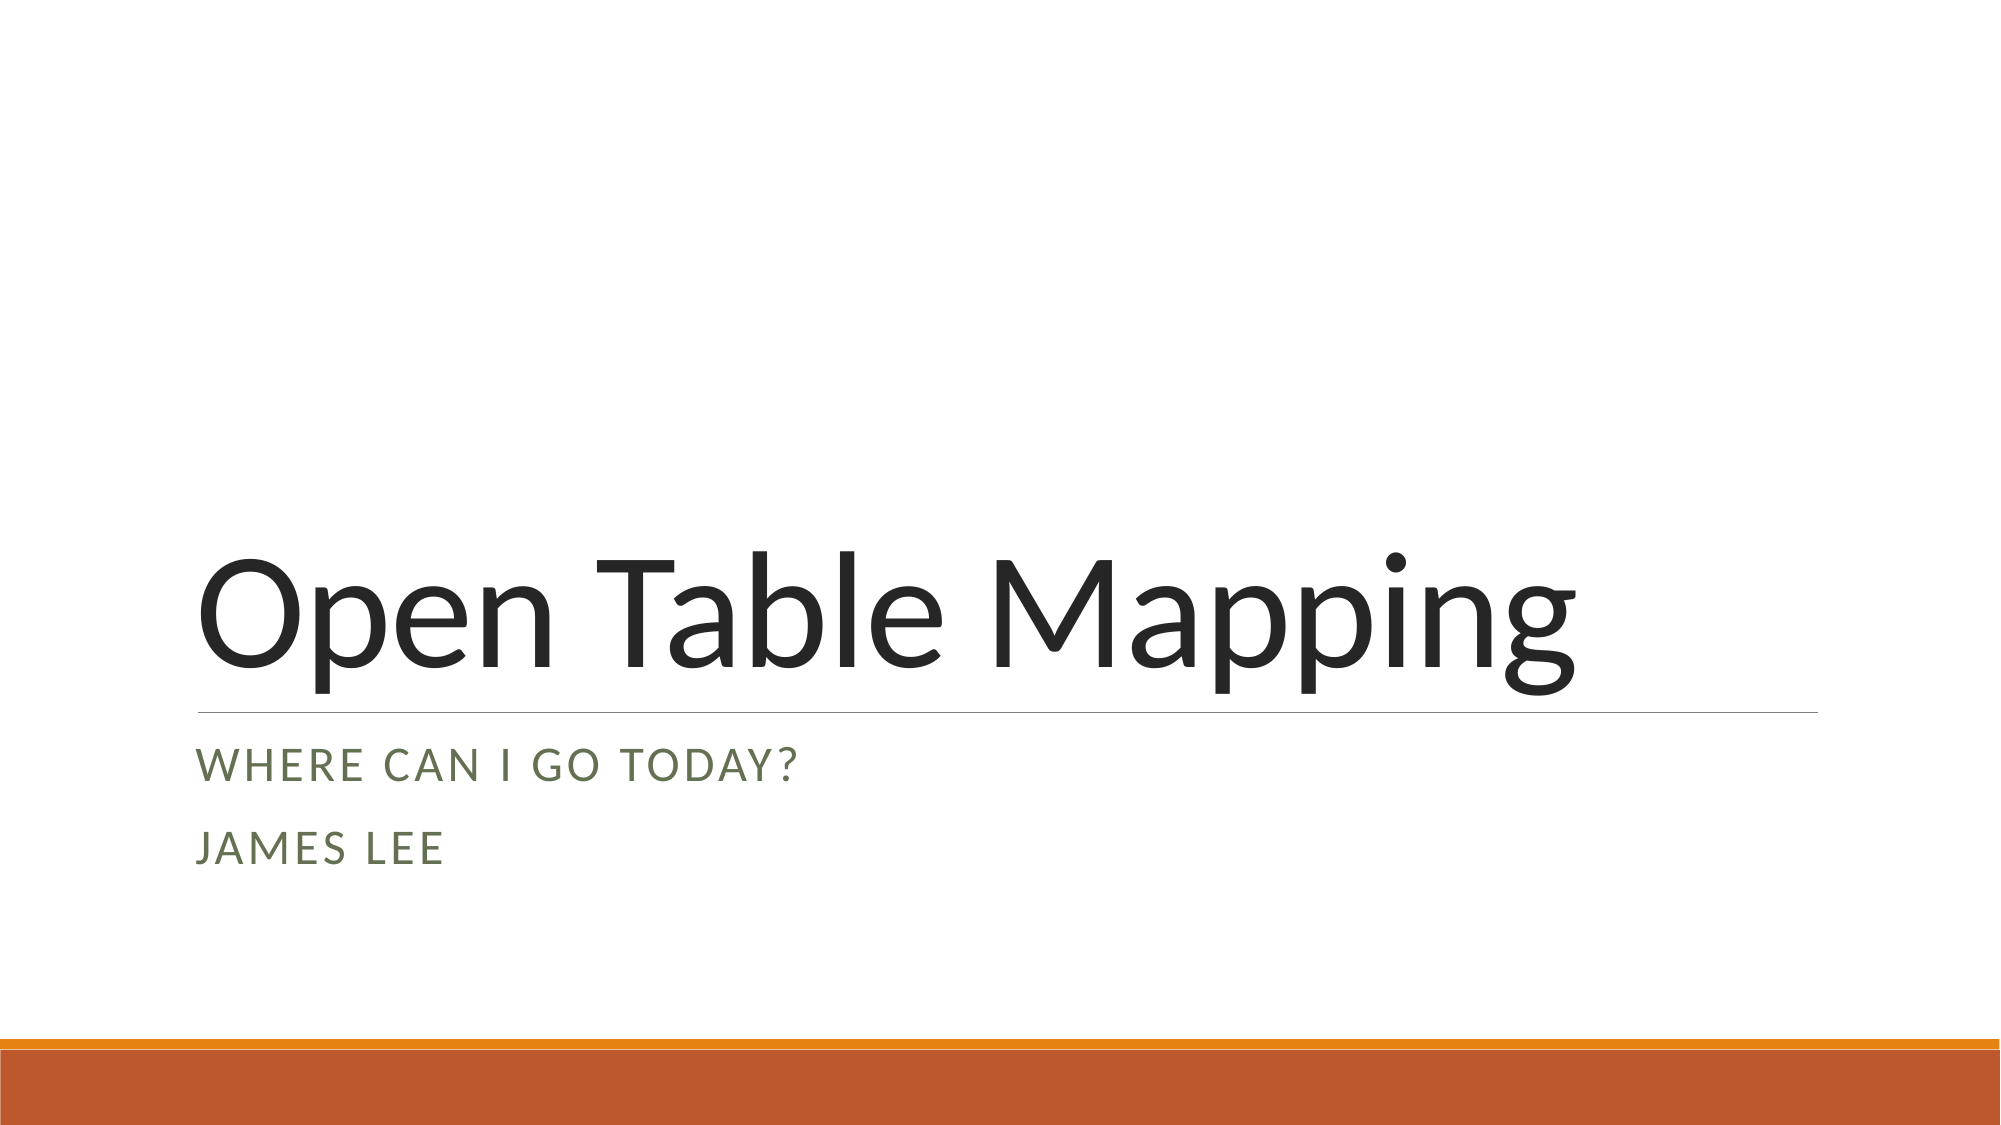

# Open Table Mapping
Where can I go today?
James Lee